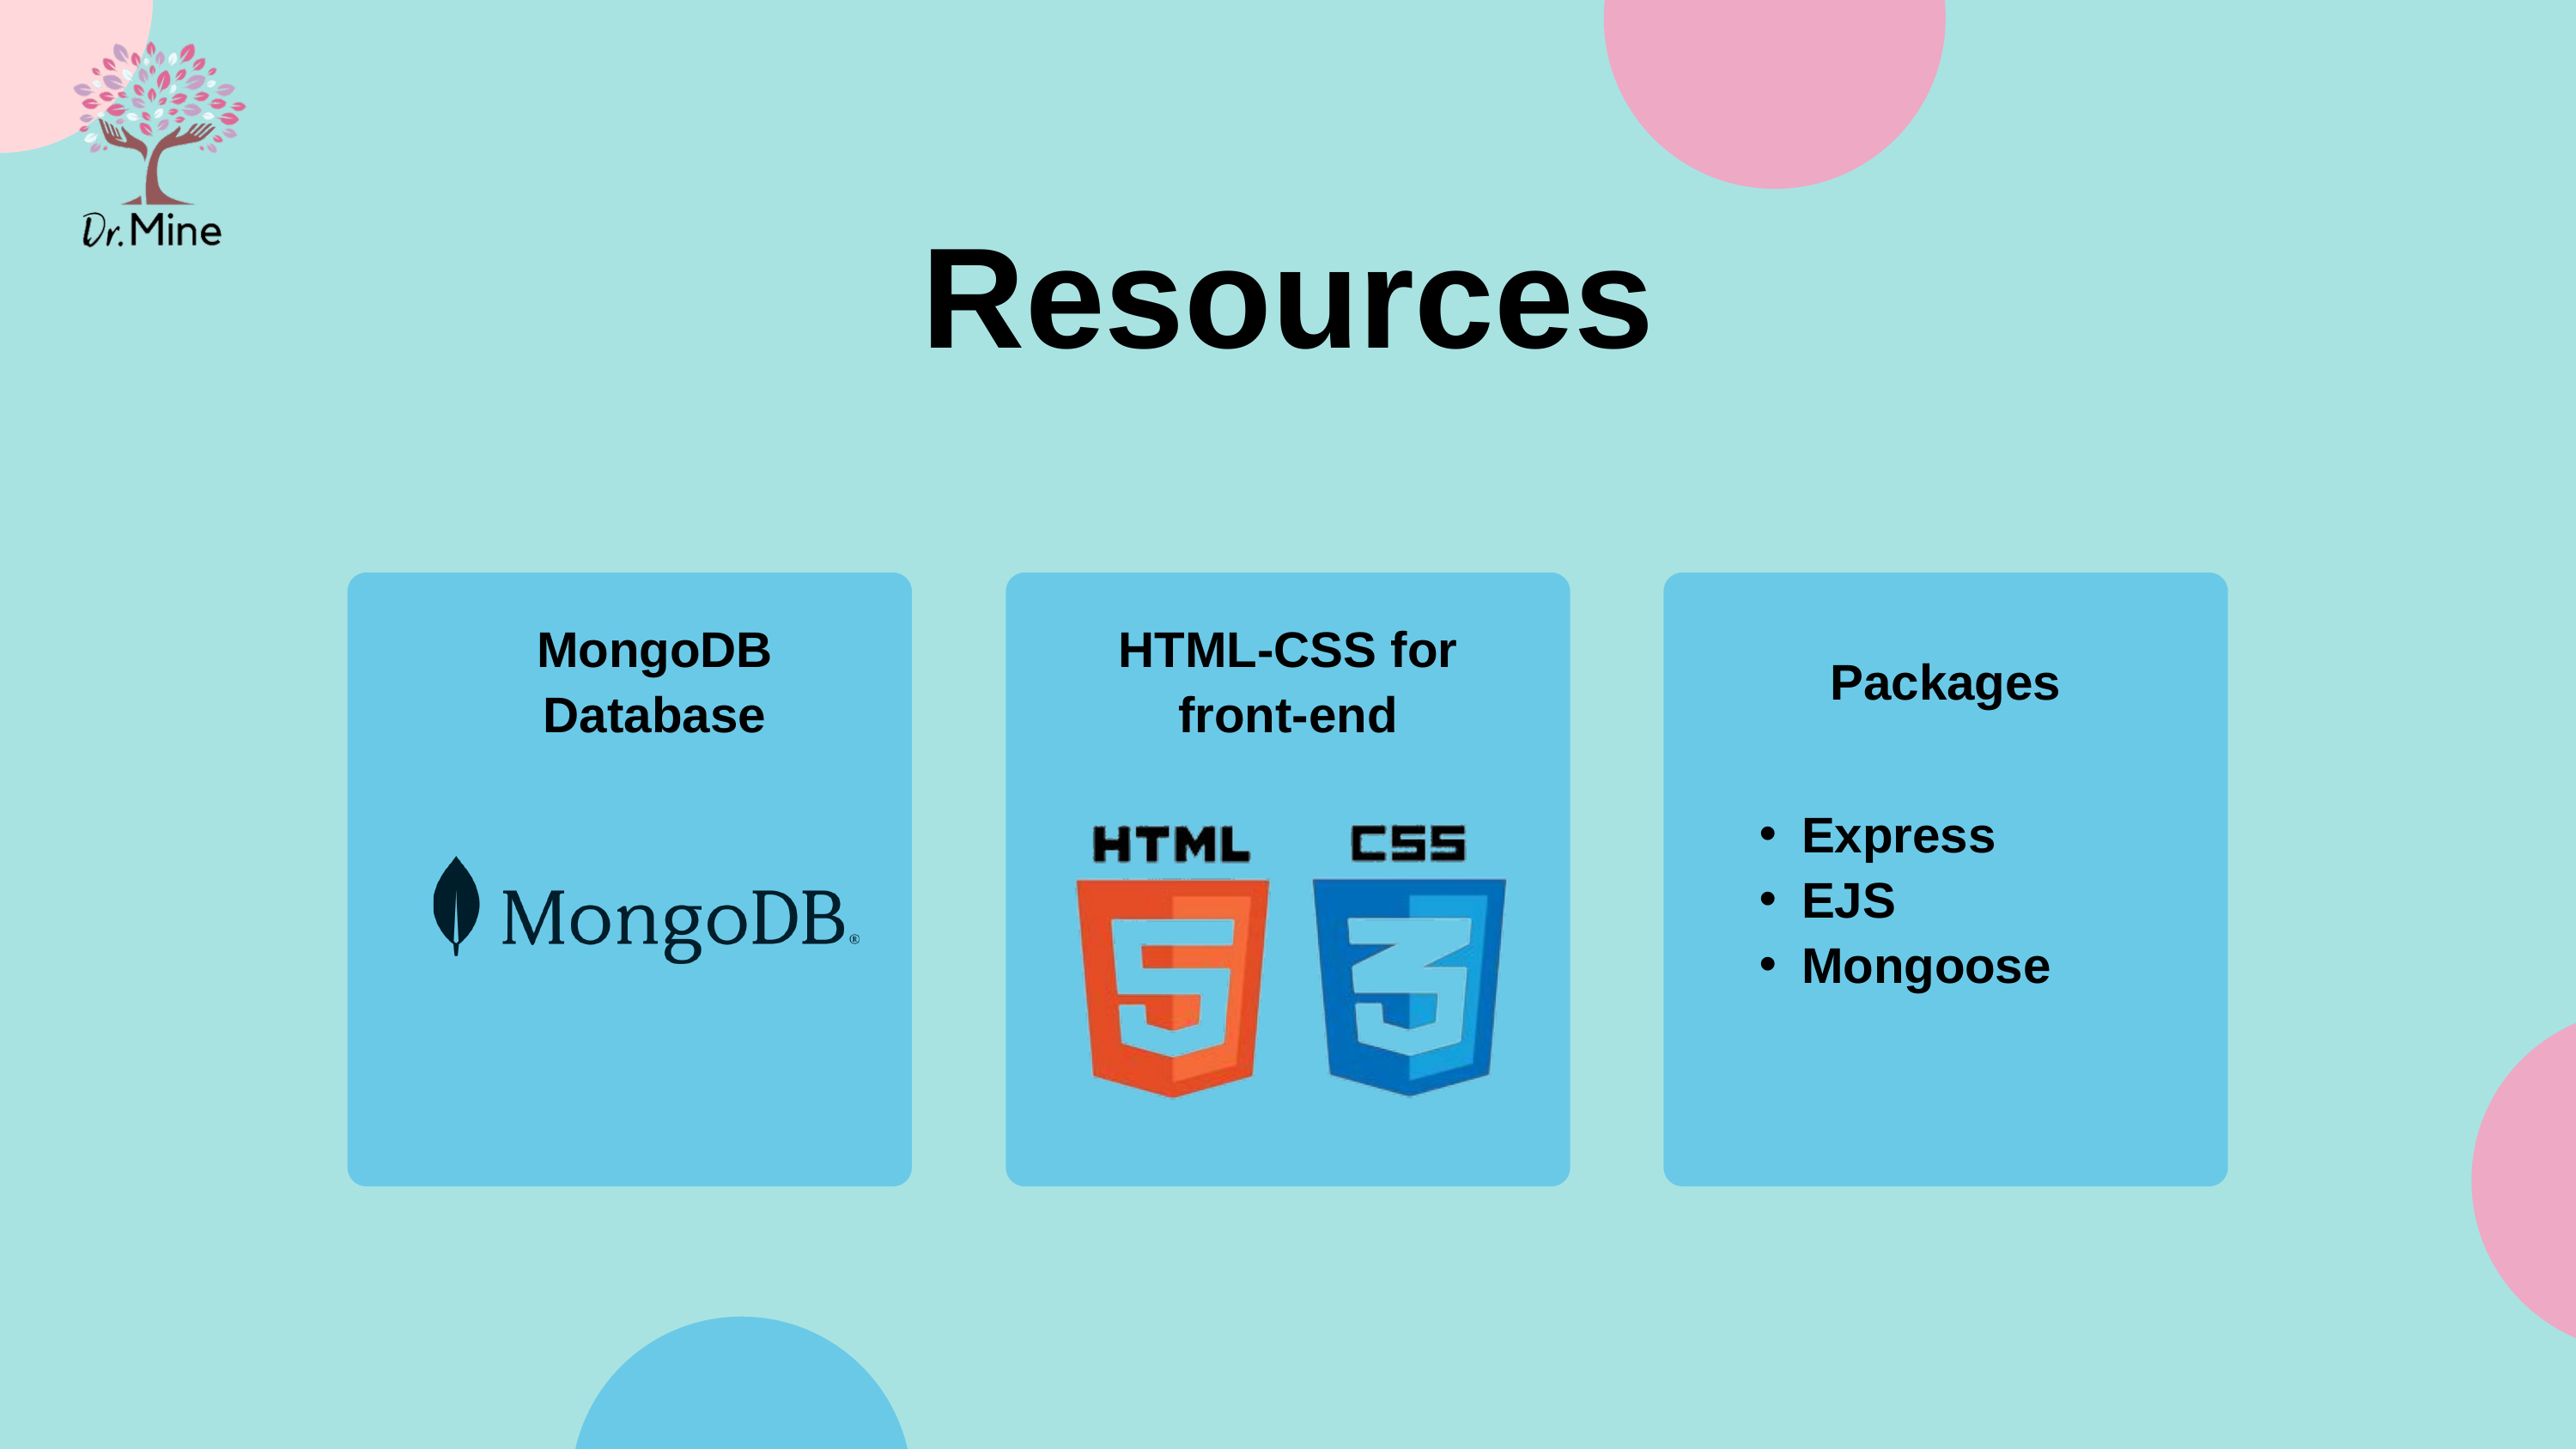

Resources

Express
EJS
Mongoose

MongoDB
Database
HTML-CSS for front-end
Packages